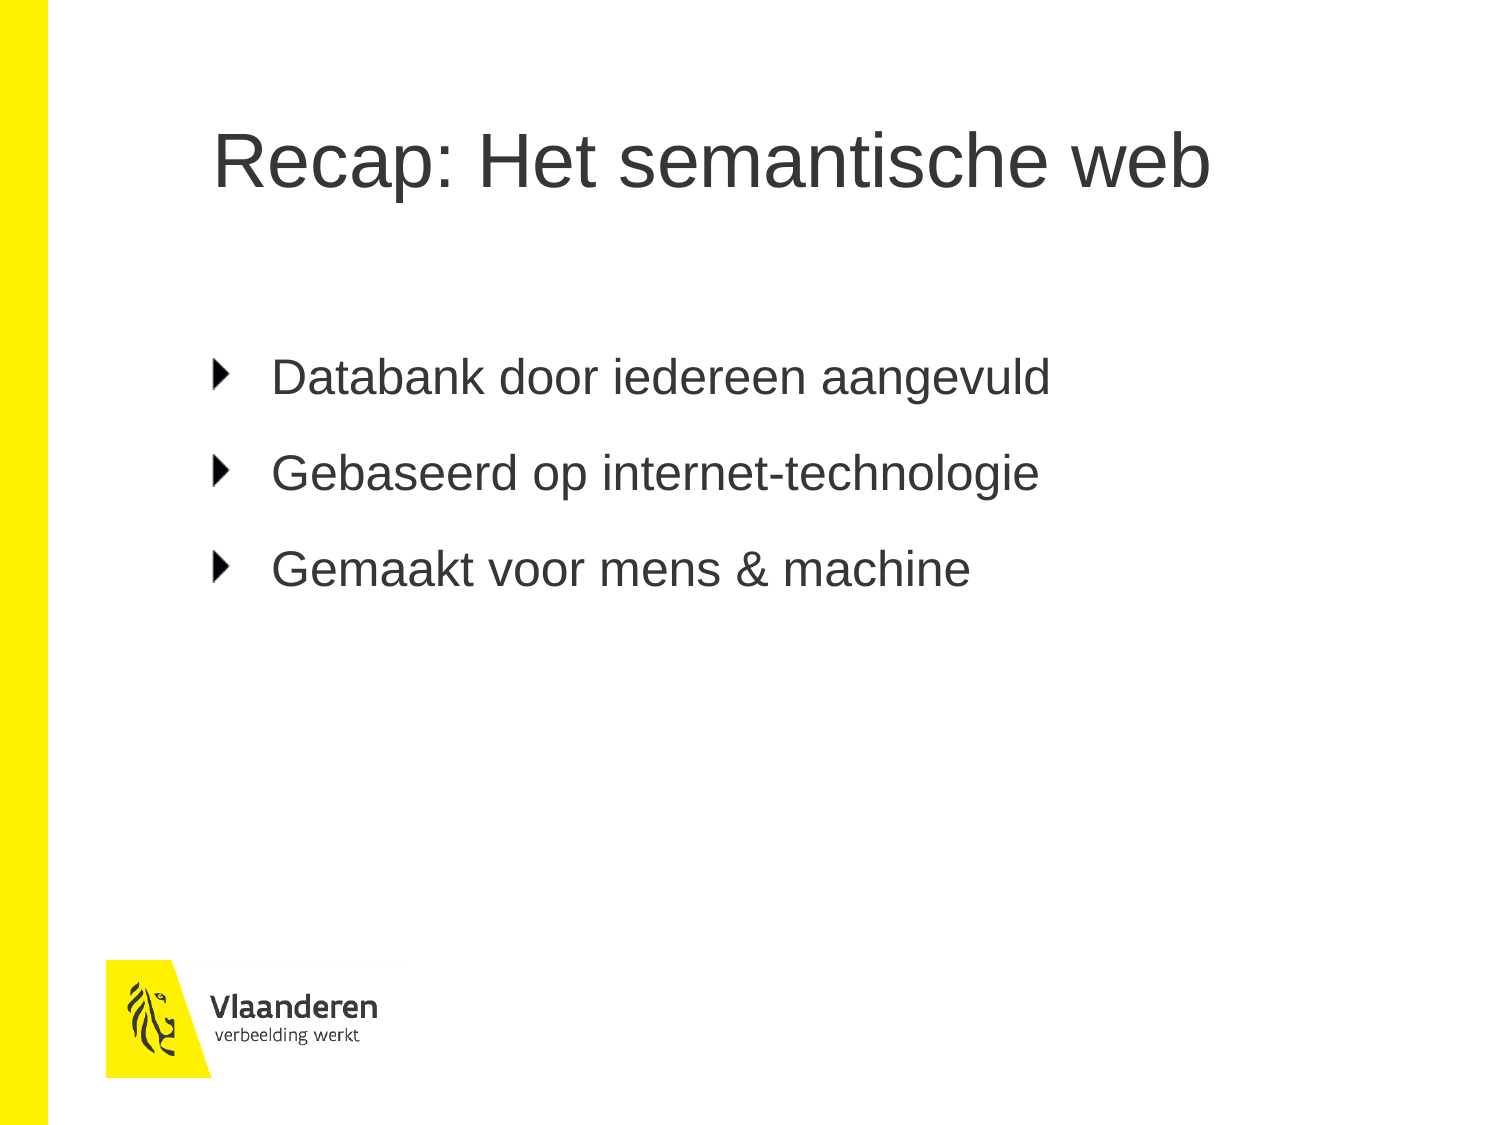

# Recap: Het semantische web
 Databank door iedereen aangevuld
 Gebaseerd op internet-technologie
 Gemaakt voor mens & machine